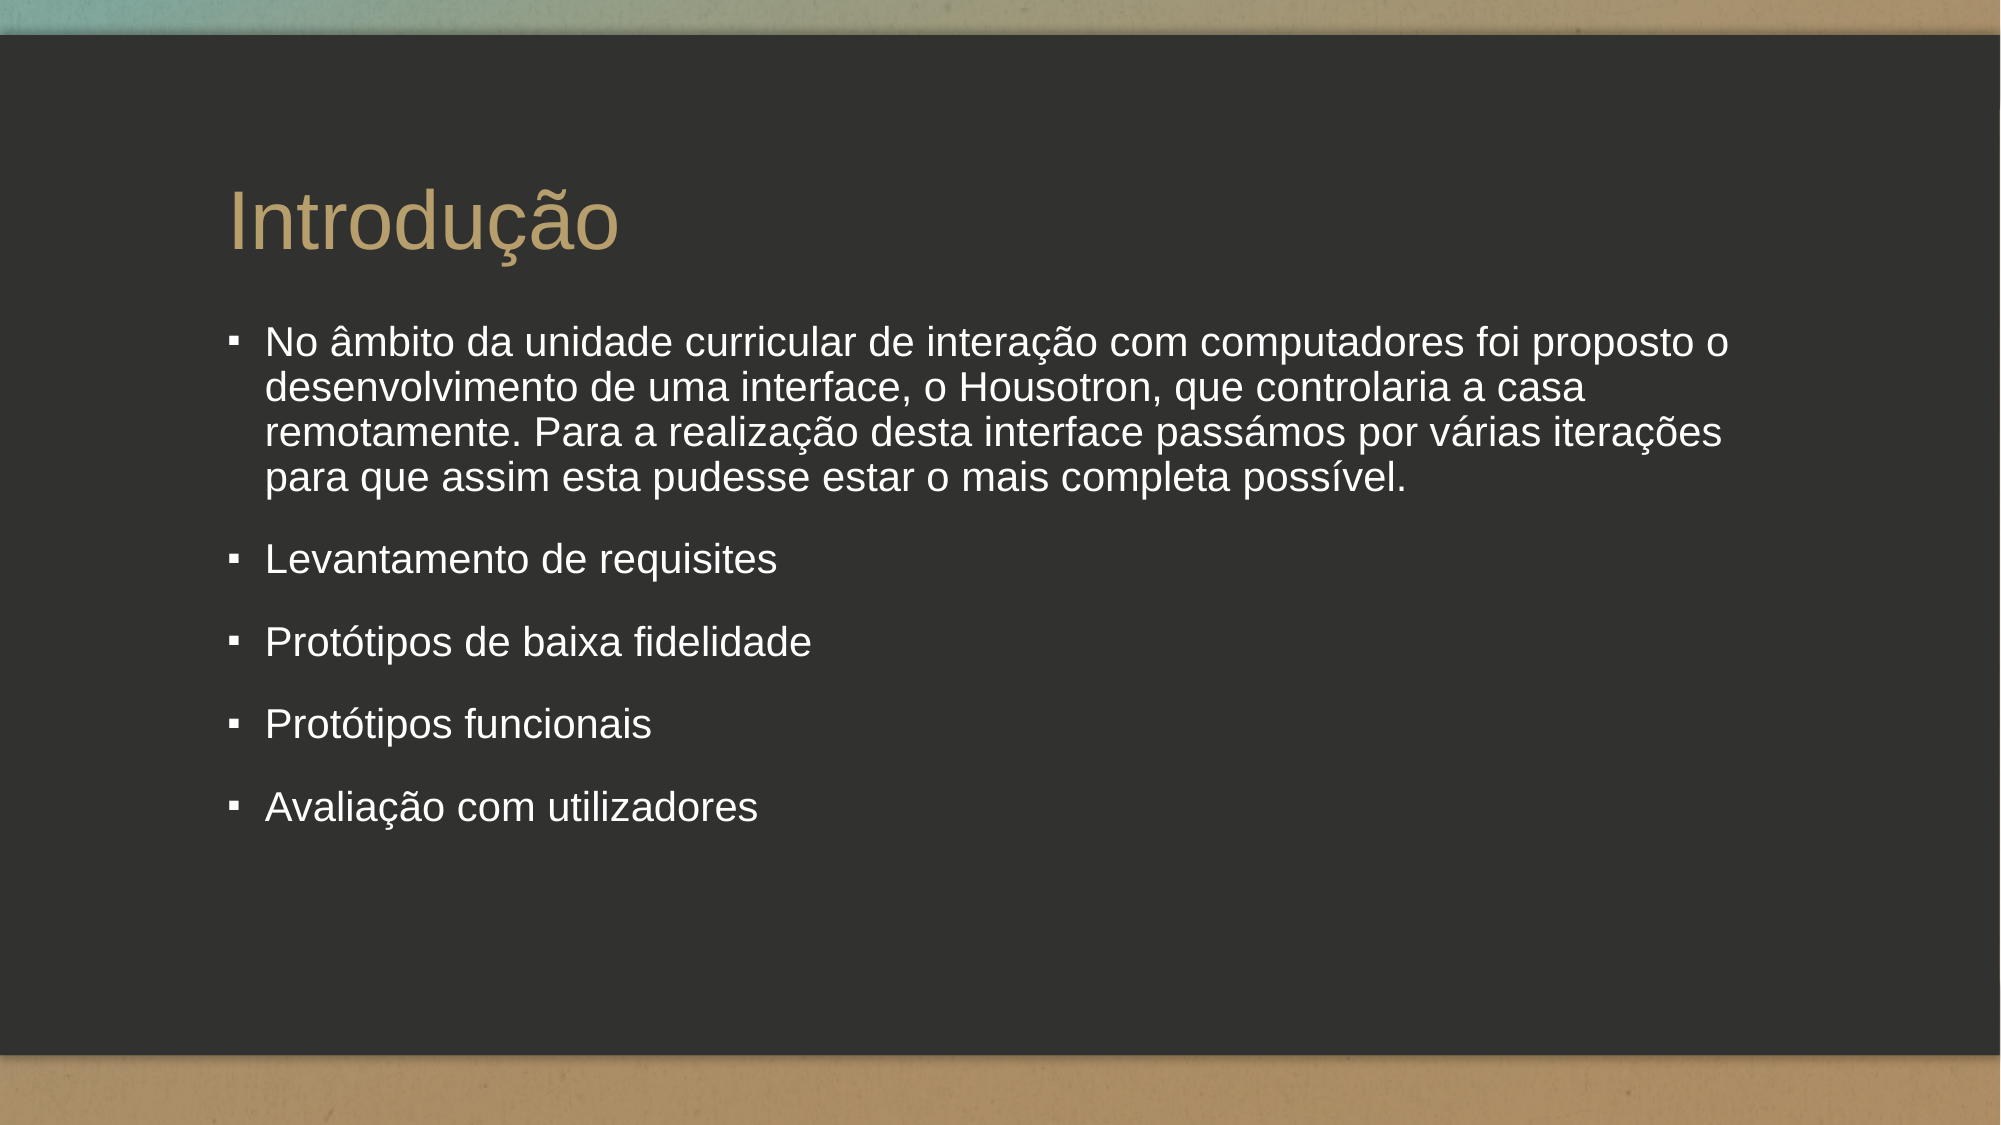

# Introdução
No âmbito da unidade curricular de interação com computadores foi proposto o desenvolvimento de uma interface, o Housotron, que controlaria a casa remotamente. Para a realização desta interface passámos por várias iterações para que assim esta pudesse estar o mais completa possível.
Levantamento de requisites
Protótipos de baixa fidelidade
Protótipos funcionais
Avaliação com utilizadores